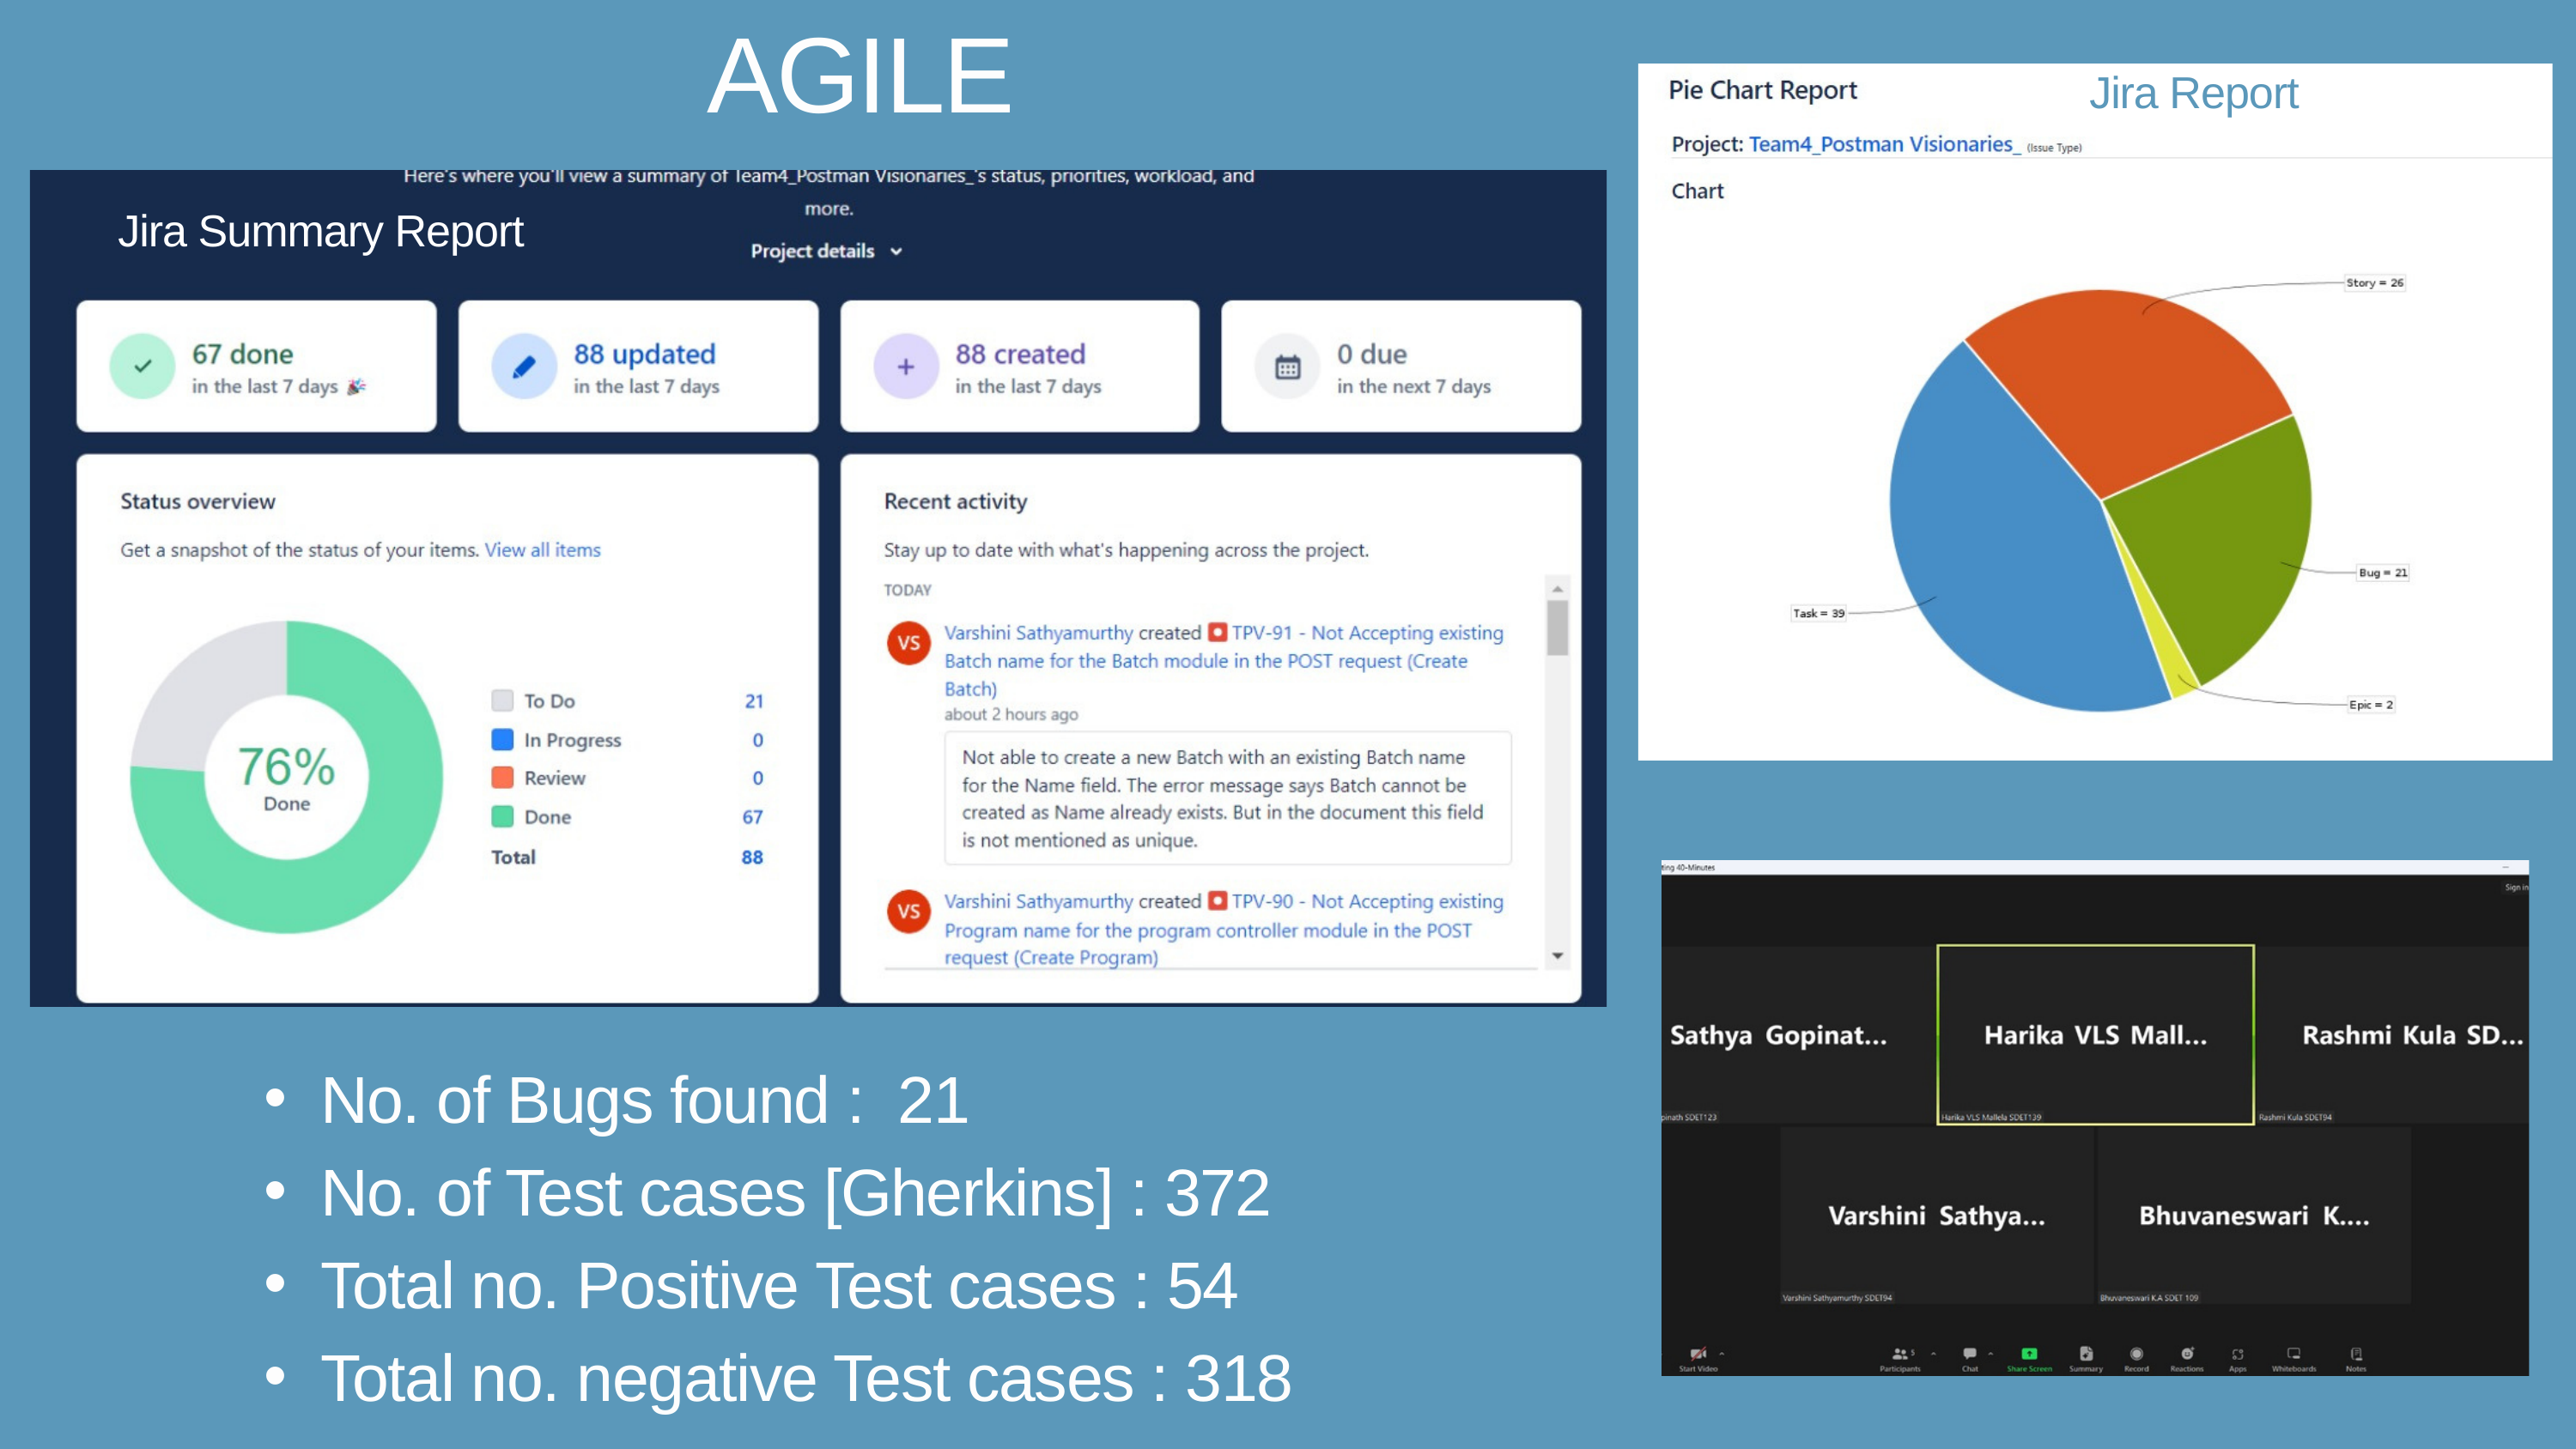

AGILE
Jira Report

Jira Summary Report

No. of Bugs found :  21
No. of Test cases [Gherkins] : 372
Total no. Positive Test cases : 54
Total no. negative Test cases : 318